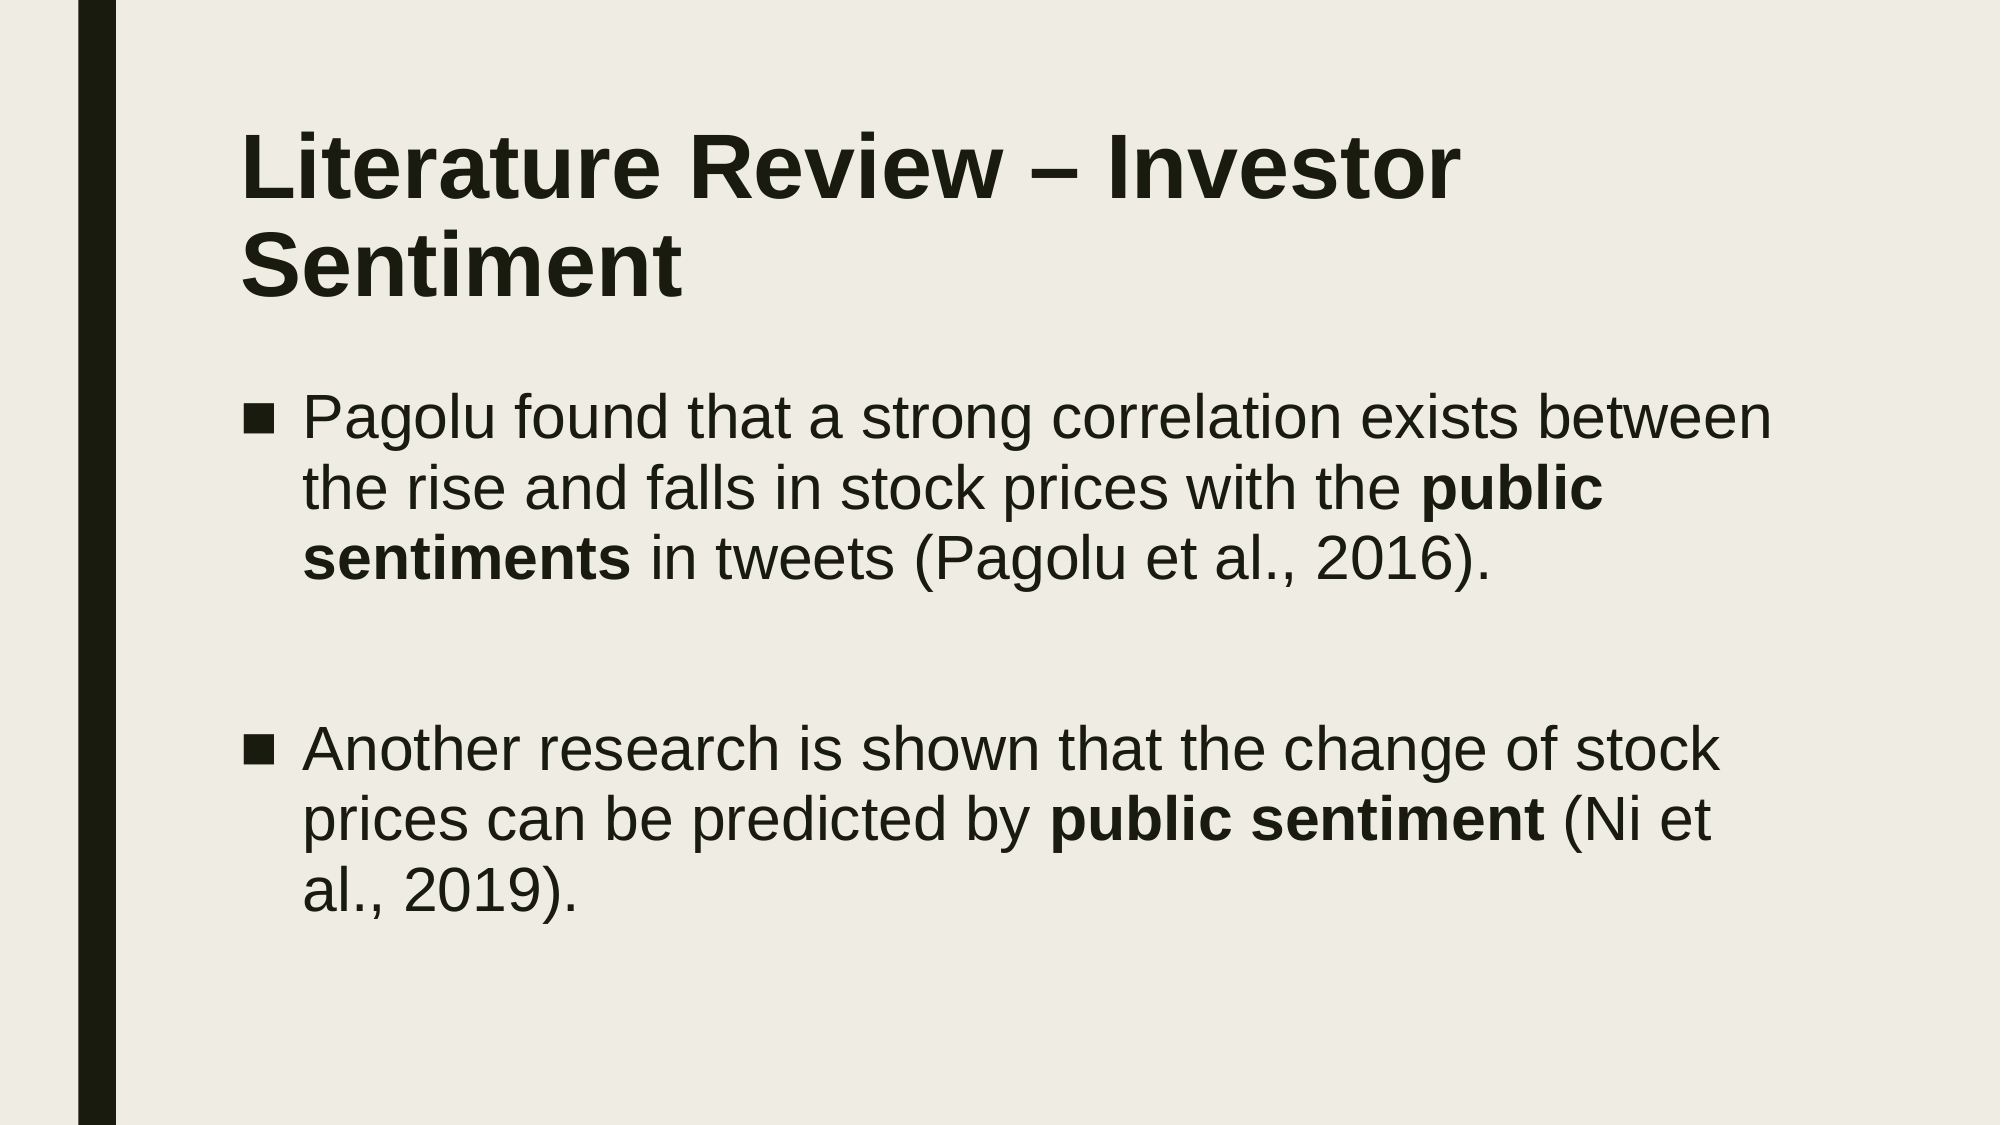

# Literature Review – Investor Sentiment
Pagolu found that a strong correlation exists between the rise and falls in stock prices with the public sentiments in tweets (Pagolu et al., 2016).

Another research is shown that the change of stock prices can be predicted by public sentiment (Ni et al., 2019).